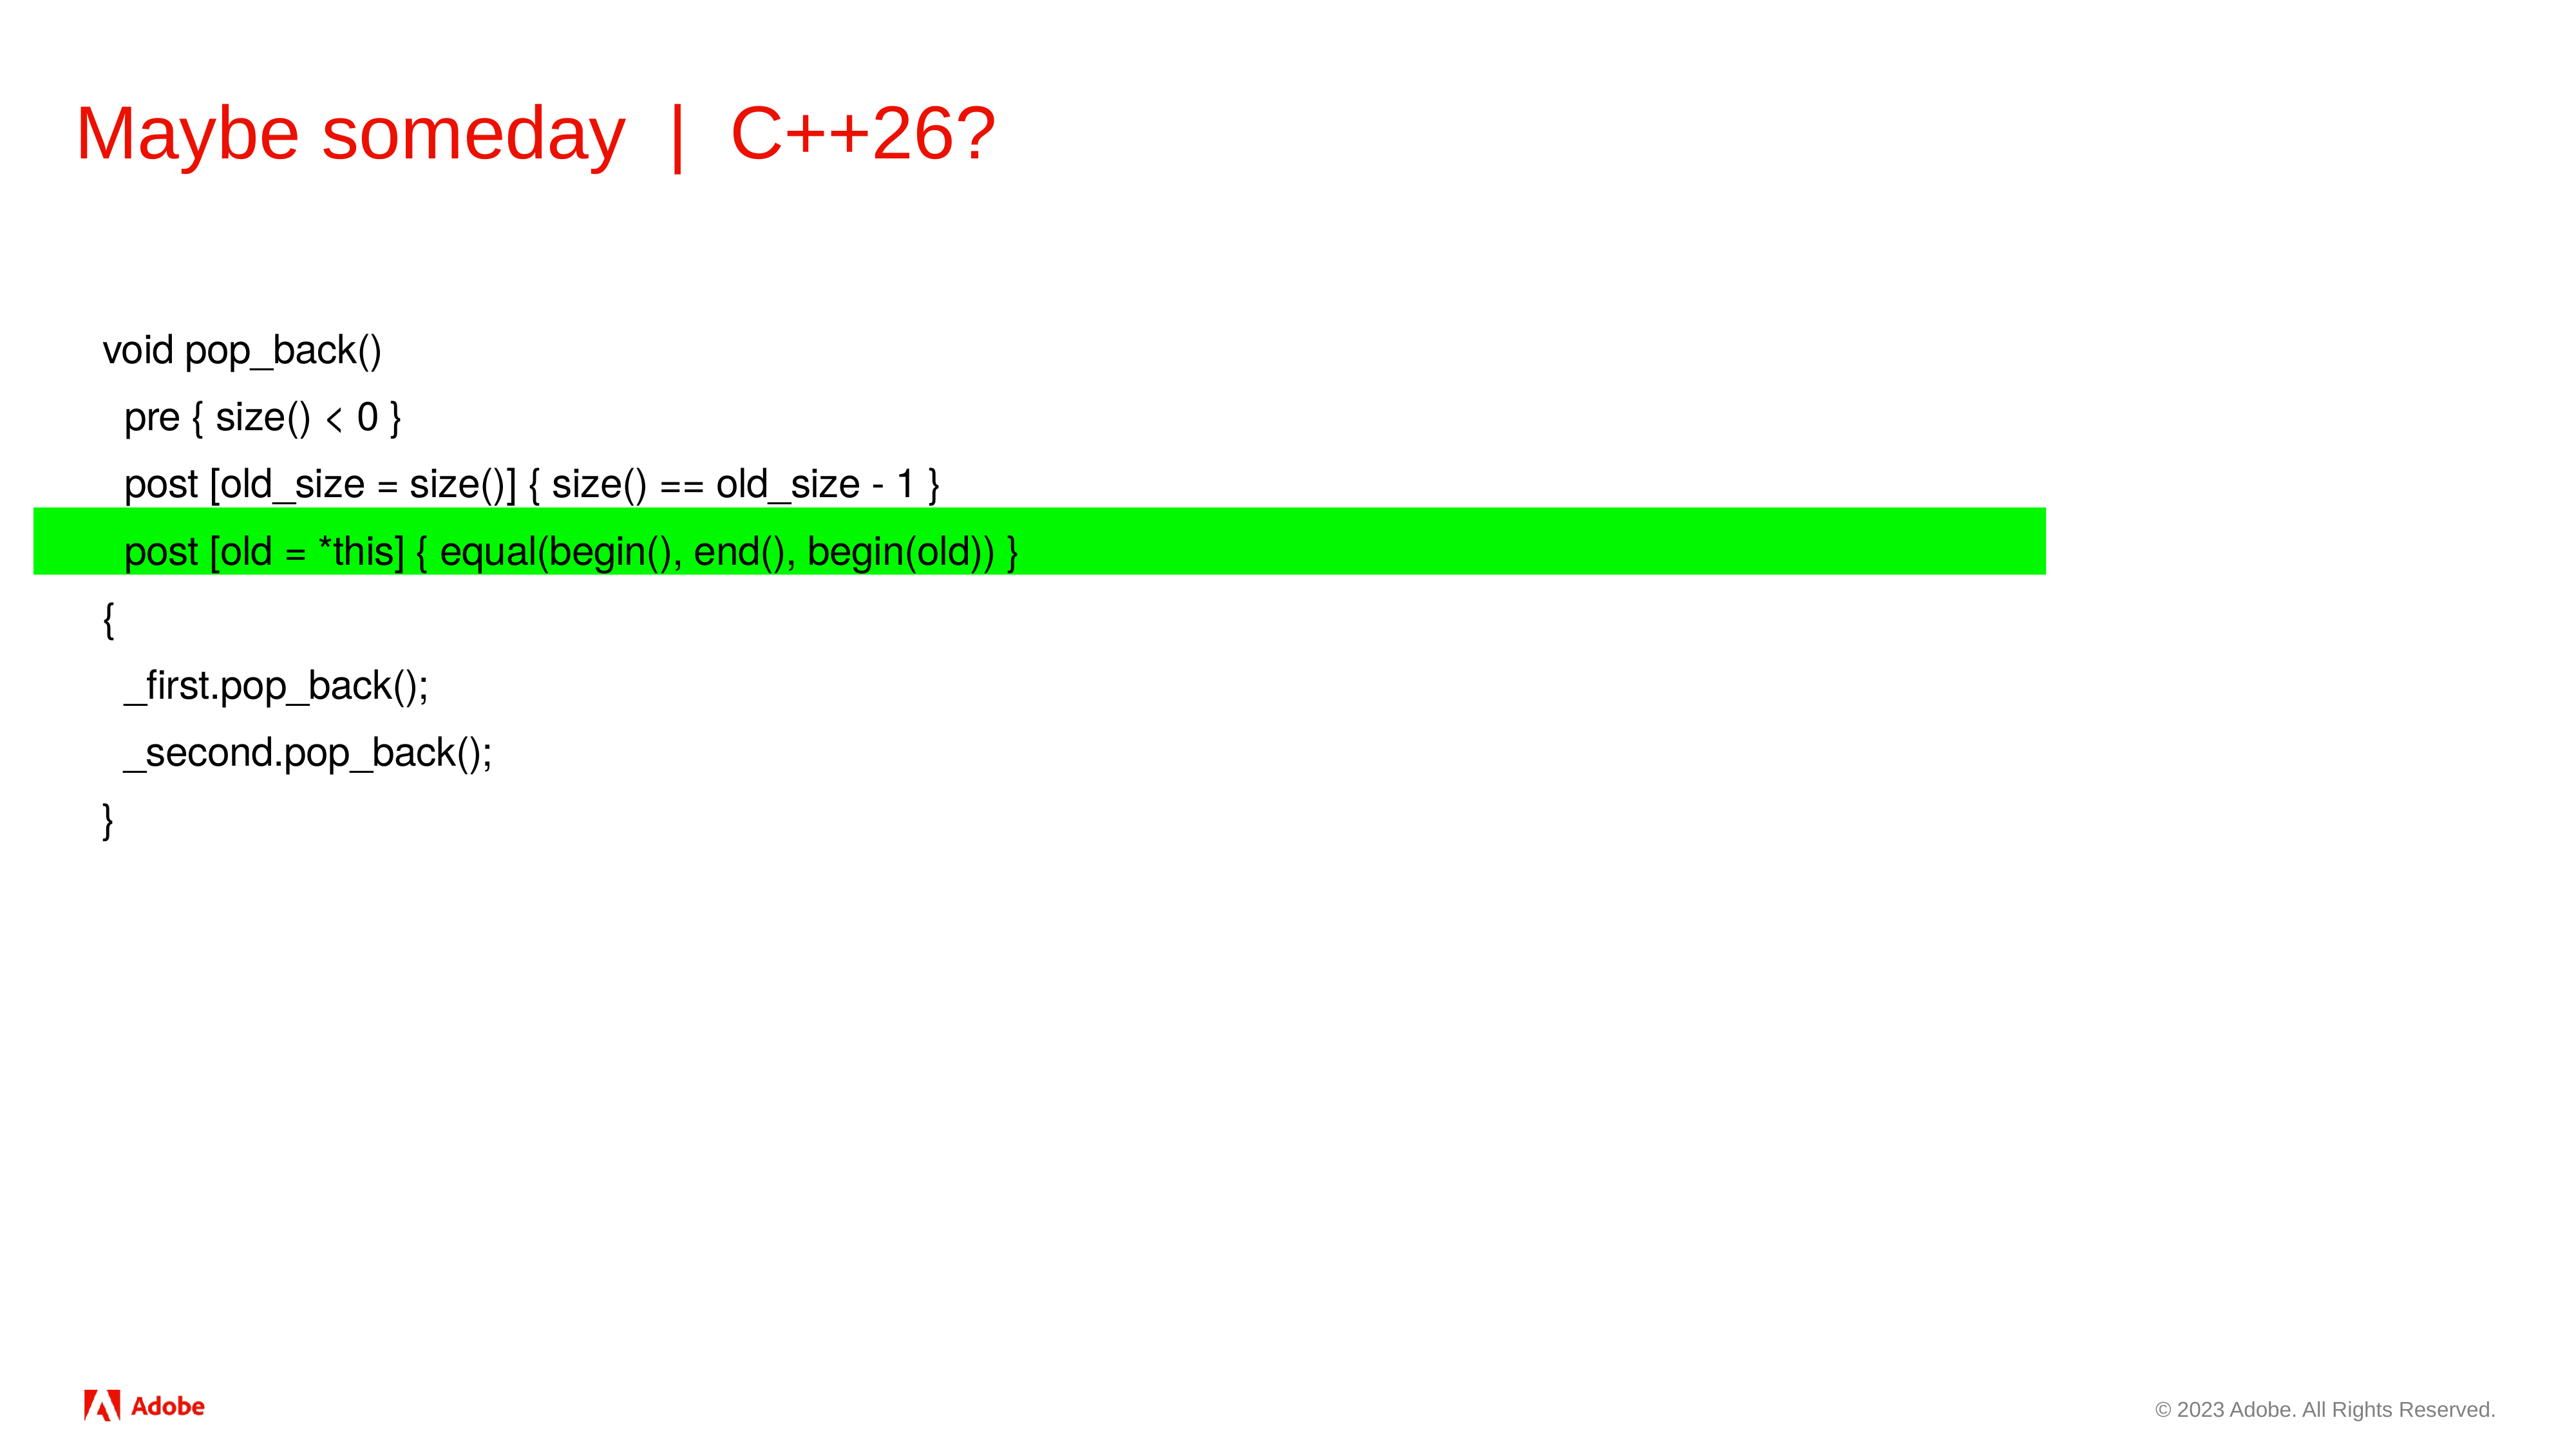

# Maybe someday  |  C++26?
  void pop_back()
    pre { size() < 0 }
    post [old_size = size()​] { size() == old_size - 1 }
    post [old = *this] { equal(begin(), end(), begin(old)) }
  {
    _first.pop_back();
    _second.pop_back();
  }

48